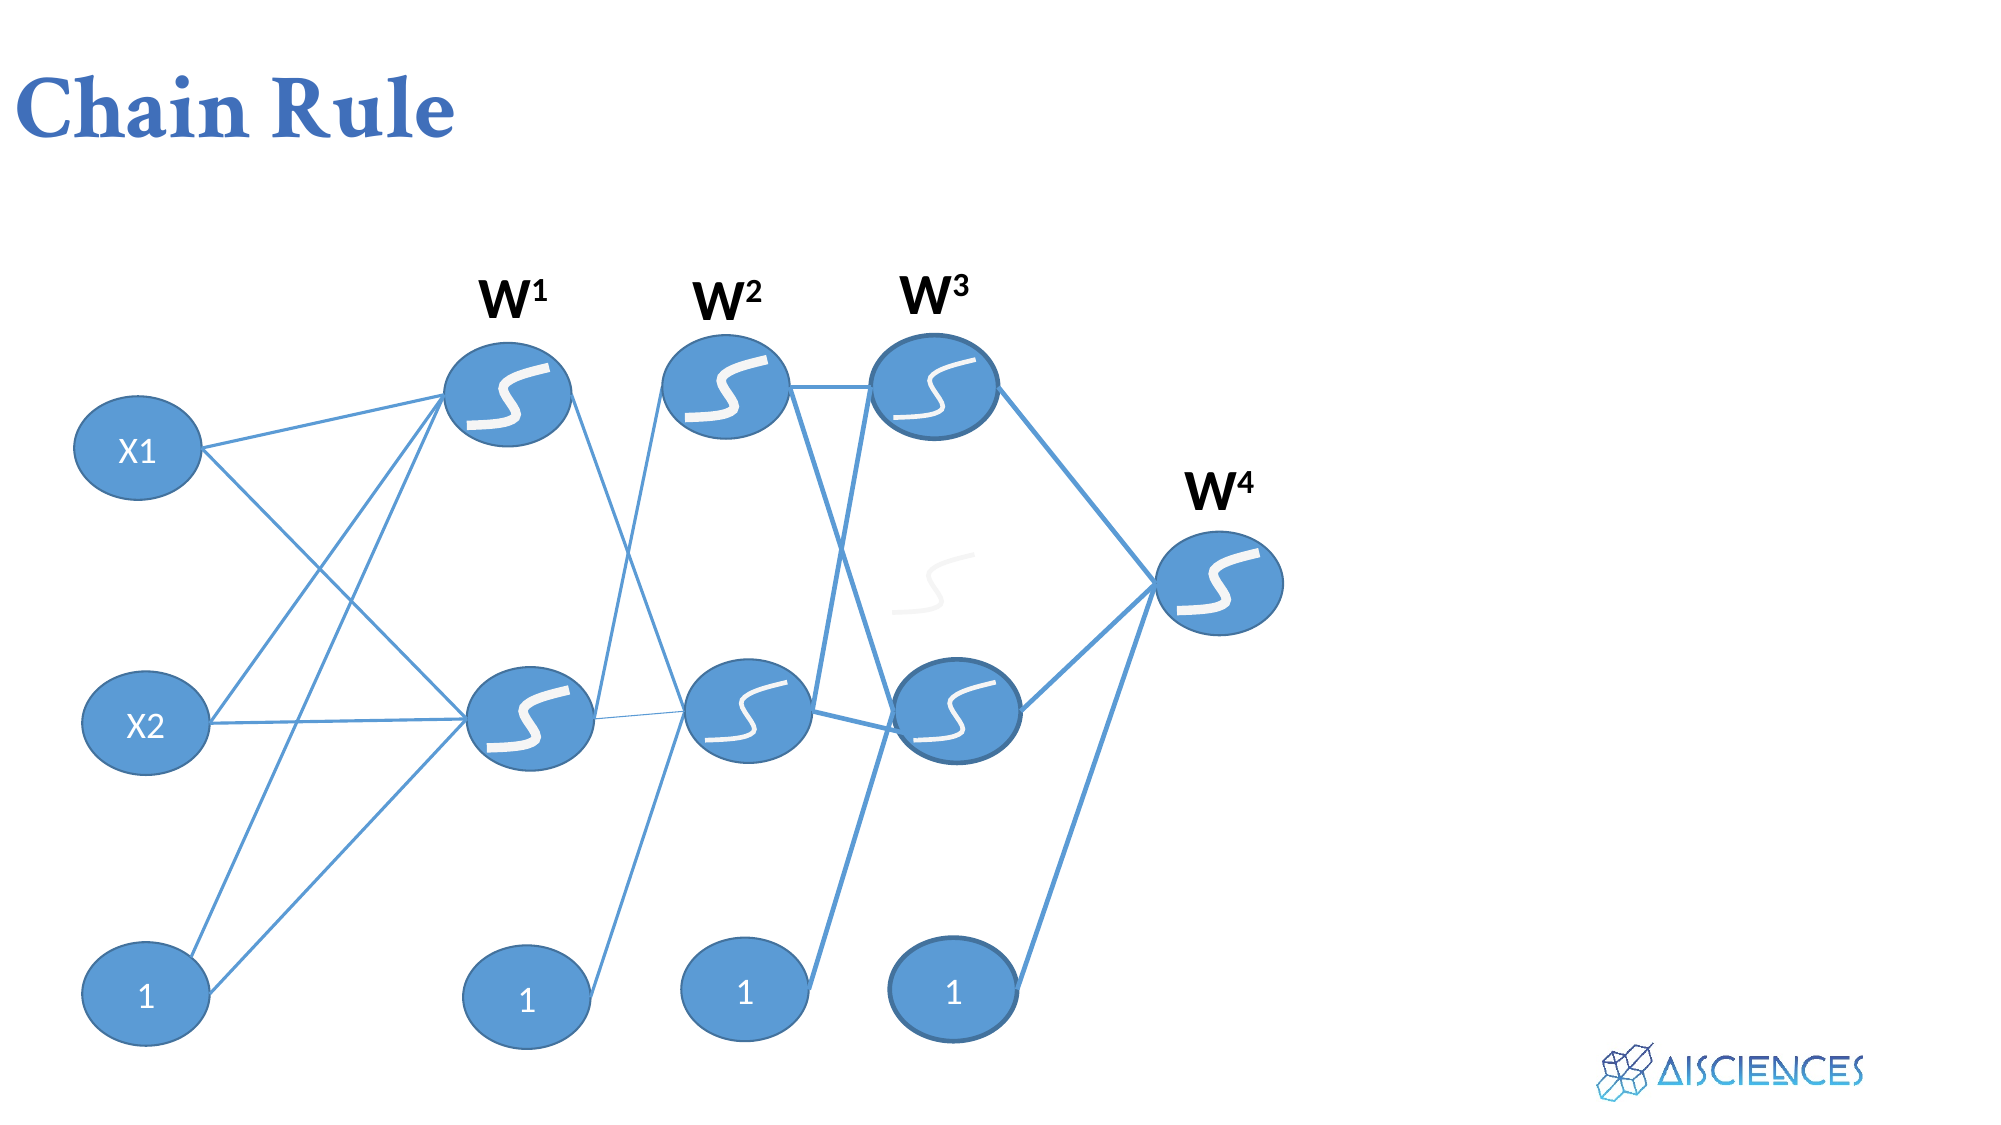

# Chain Rule
W3
W1
W2

X1
W4

X2

1
1
1
1